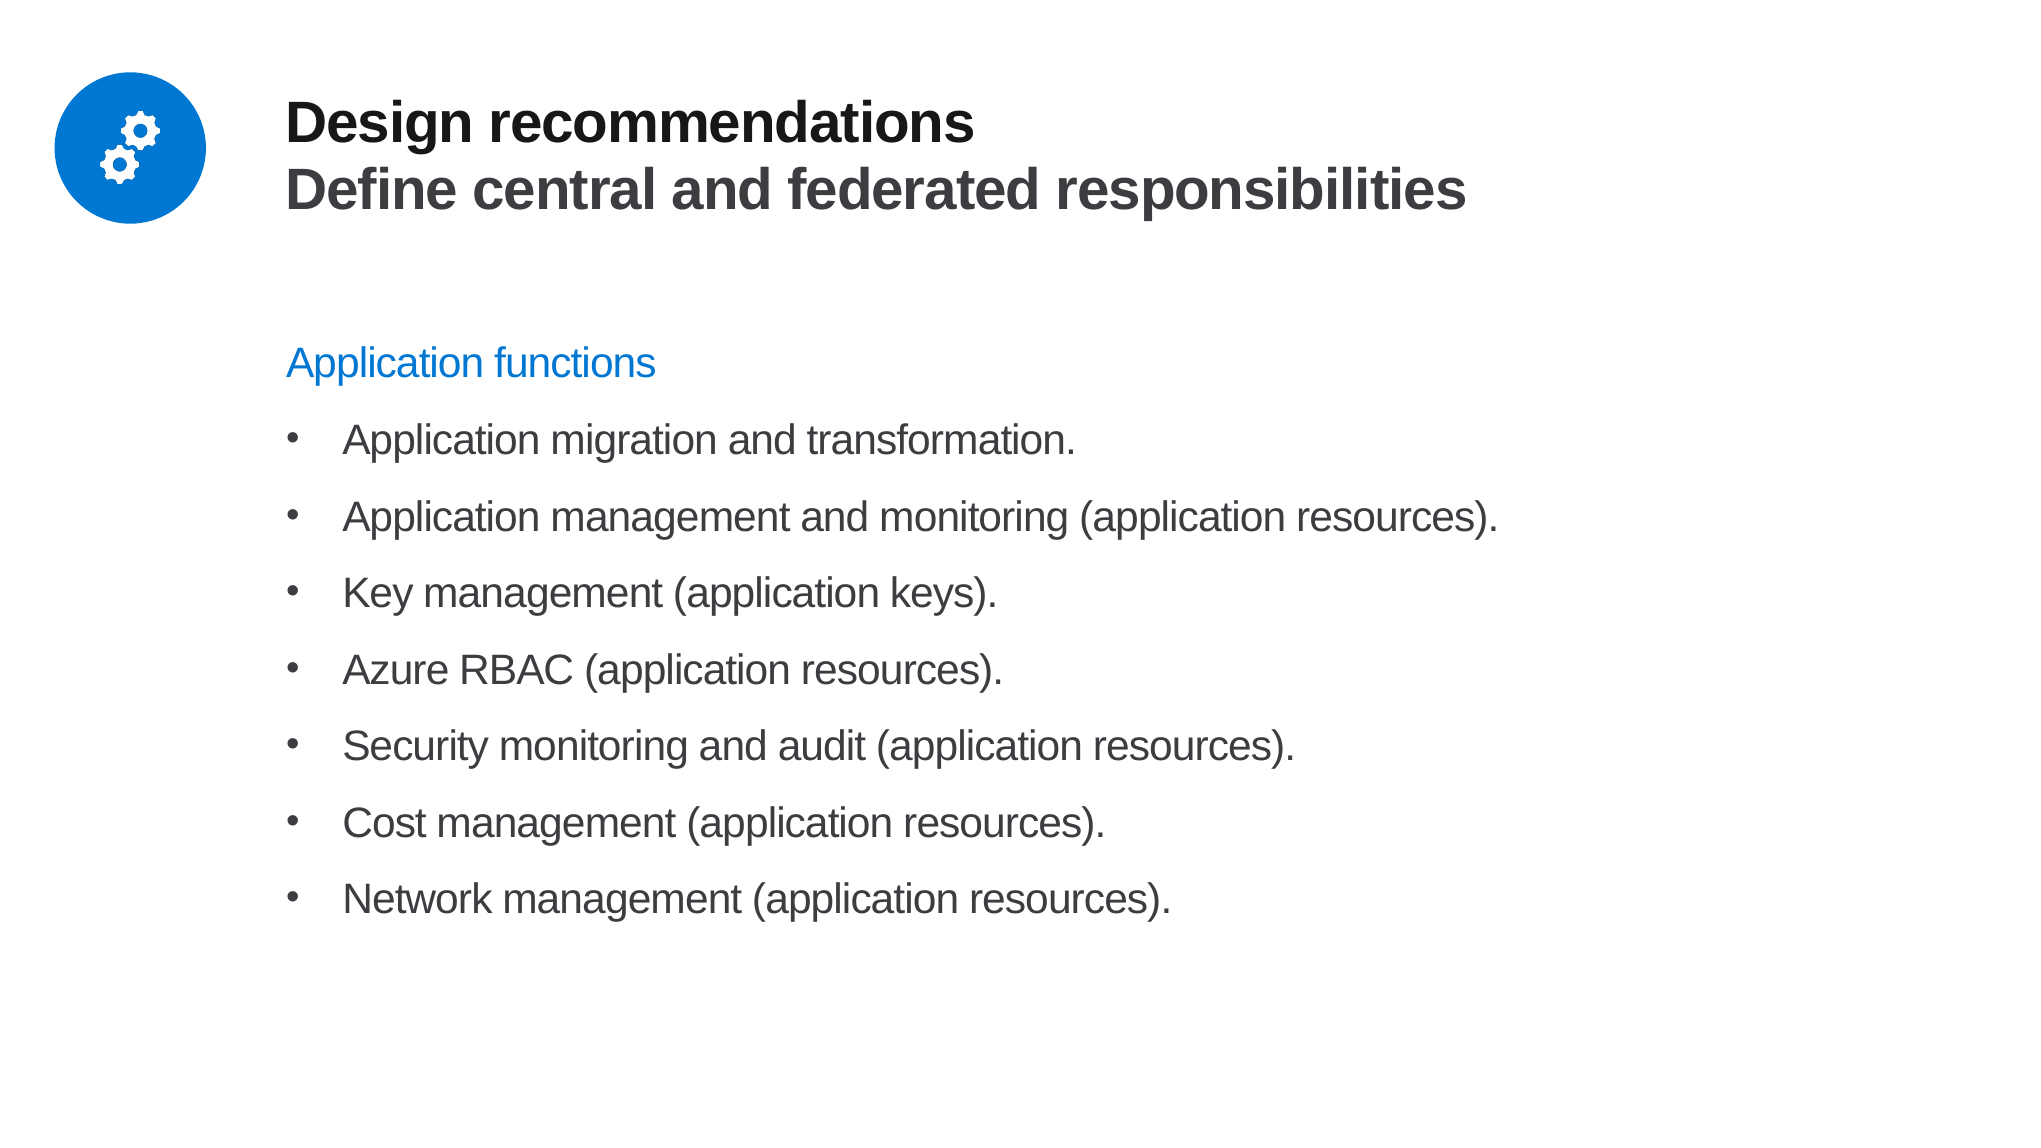

# Design recommendations Define central and federated responsibilities

Application functions
Application migration and transformation.
Application management and monitoring (application resources).
Key management (application keys).
Azure RBAC (application resources).
Security monitoring and audit (application resources).
Cost management (application resources).
Network management (application resources).